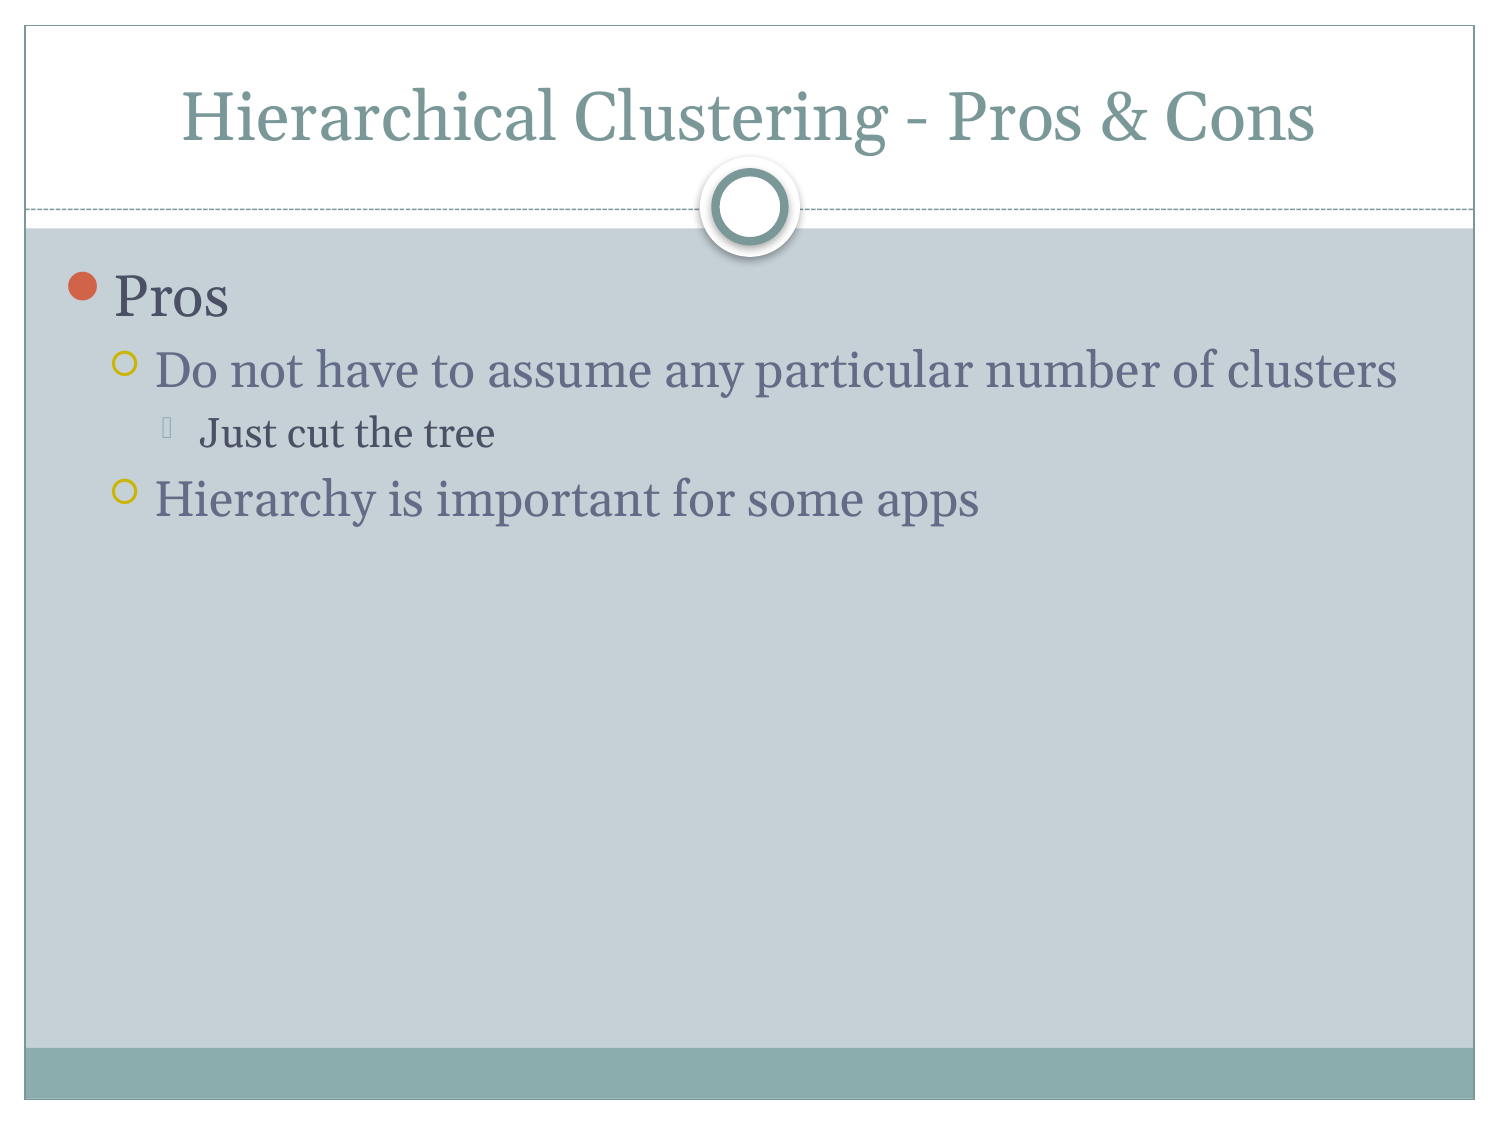

# Hierarchical Clustering - Pros & Cons
Pros
Do not have to assume any particular number of clusters
Just cut the tree
Hierarchy is important for some apps